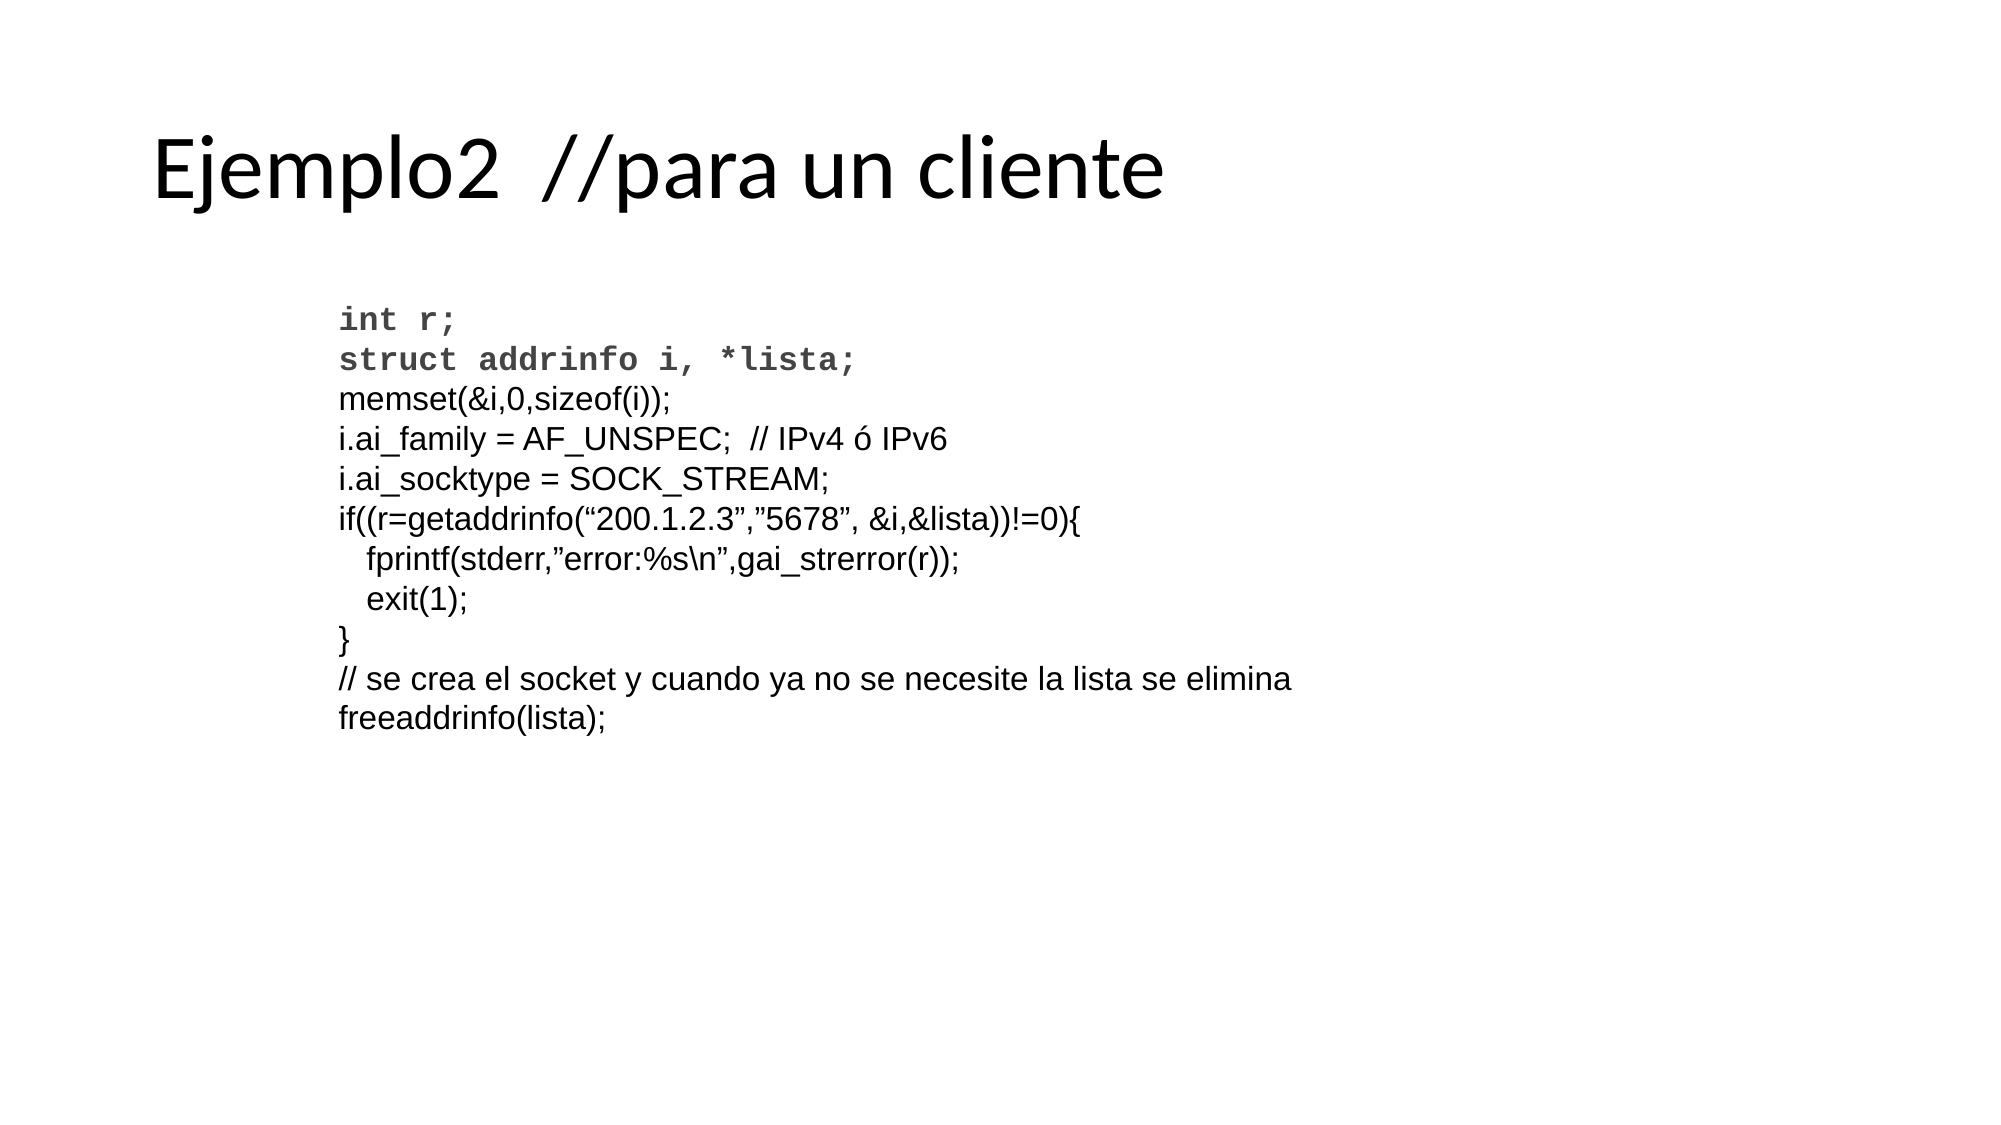

Ejemplo2  //para un cliente
int r;
struct addrinfo i, *lista;
memset(&i,0,sizeof(i));
i.ai_family = AF_UNSPEC;  // IPv4 ó IPv6
i.ai_socktype = SOCK_STREAM;
if((r=getaddrinfo(“200.1.2.3”,”5678”, &i,&lista))!=0){
   fprintf(stderr,”error:%s\n”,gai_strerror(r));
   exit(1);
}
// se crea el socket y cuando ya no se necesite la lista se elimina
freeaddrinfo(lista);